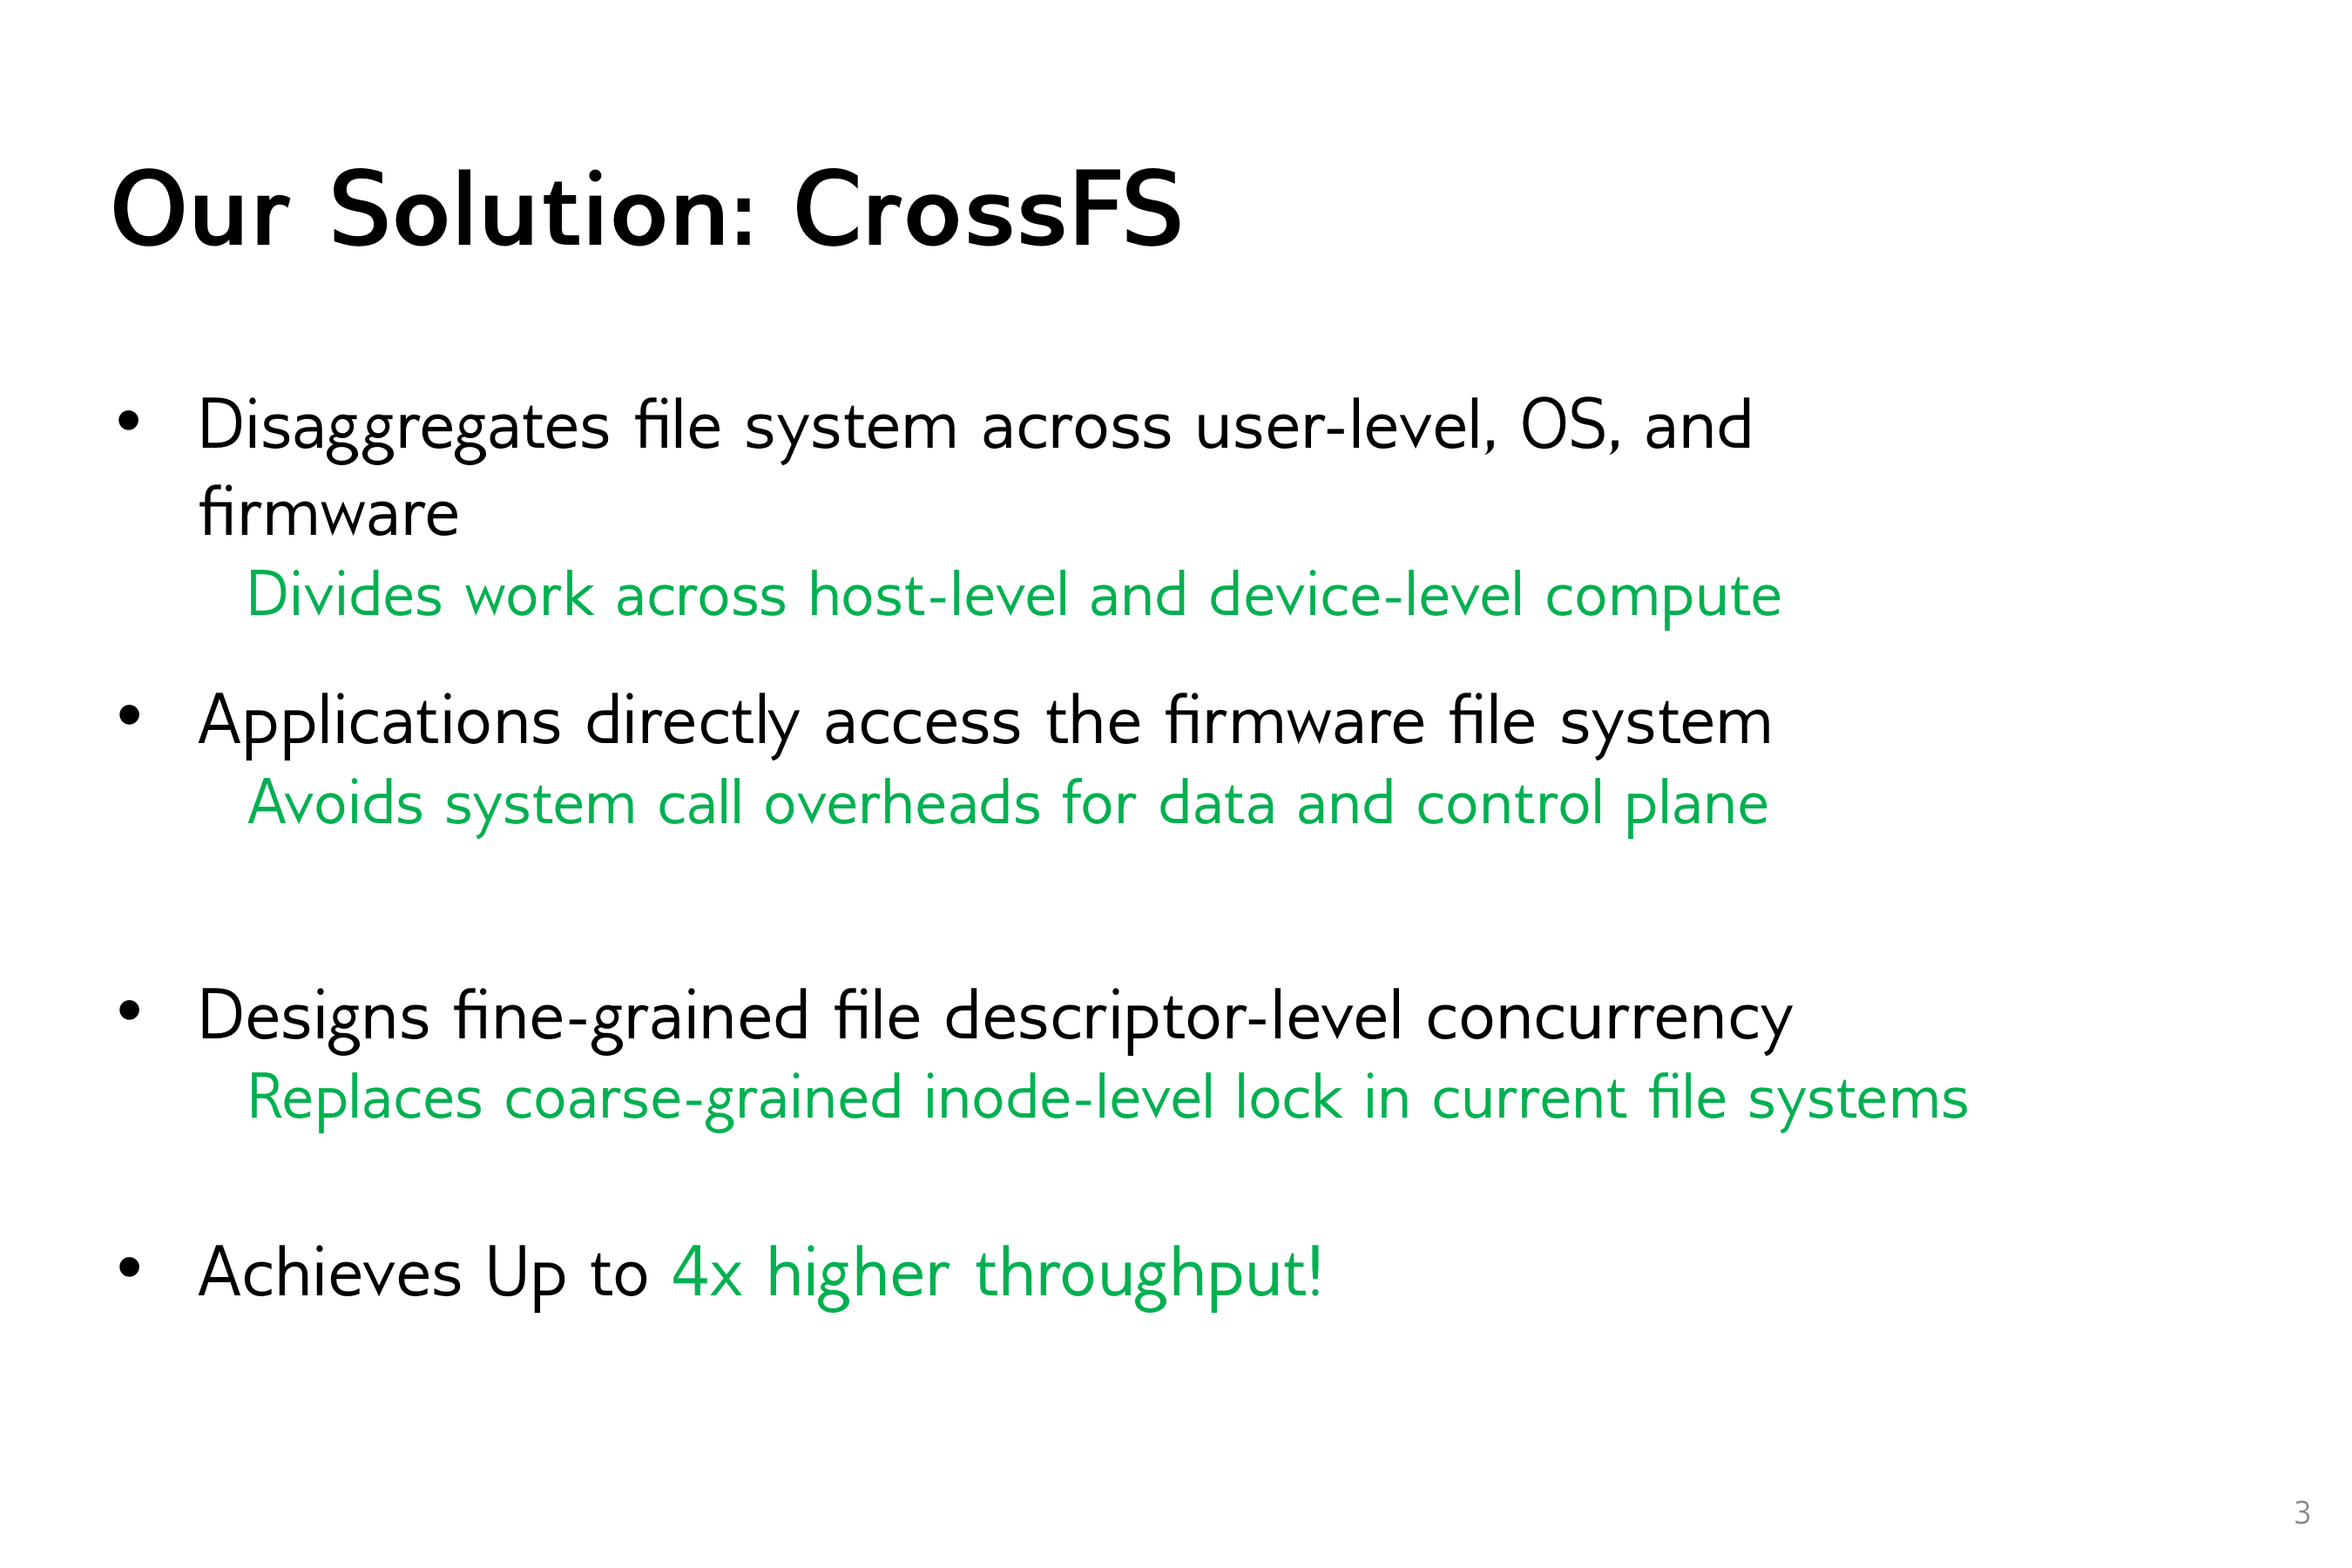

Our Solution: CrossFS
Disaggregates file system across user-level, OS, and firmware
	Divides work across host-level and device-level compute
Applications directly access the firmware file system
	Avoids system call overheads for data and control plane
Designs fine-grained file descriptor-level concurrency
	Replaces coarse-grained inode-level lock in current file systems
Achieves Up to 4x higher throughput!
3